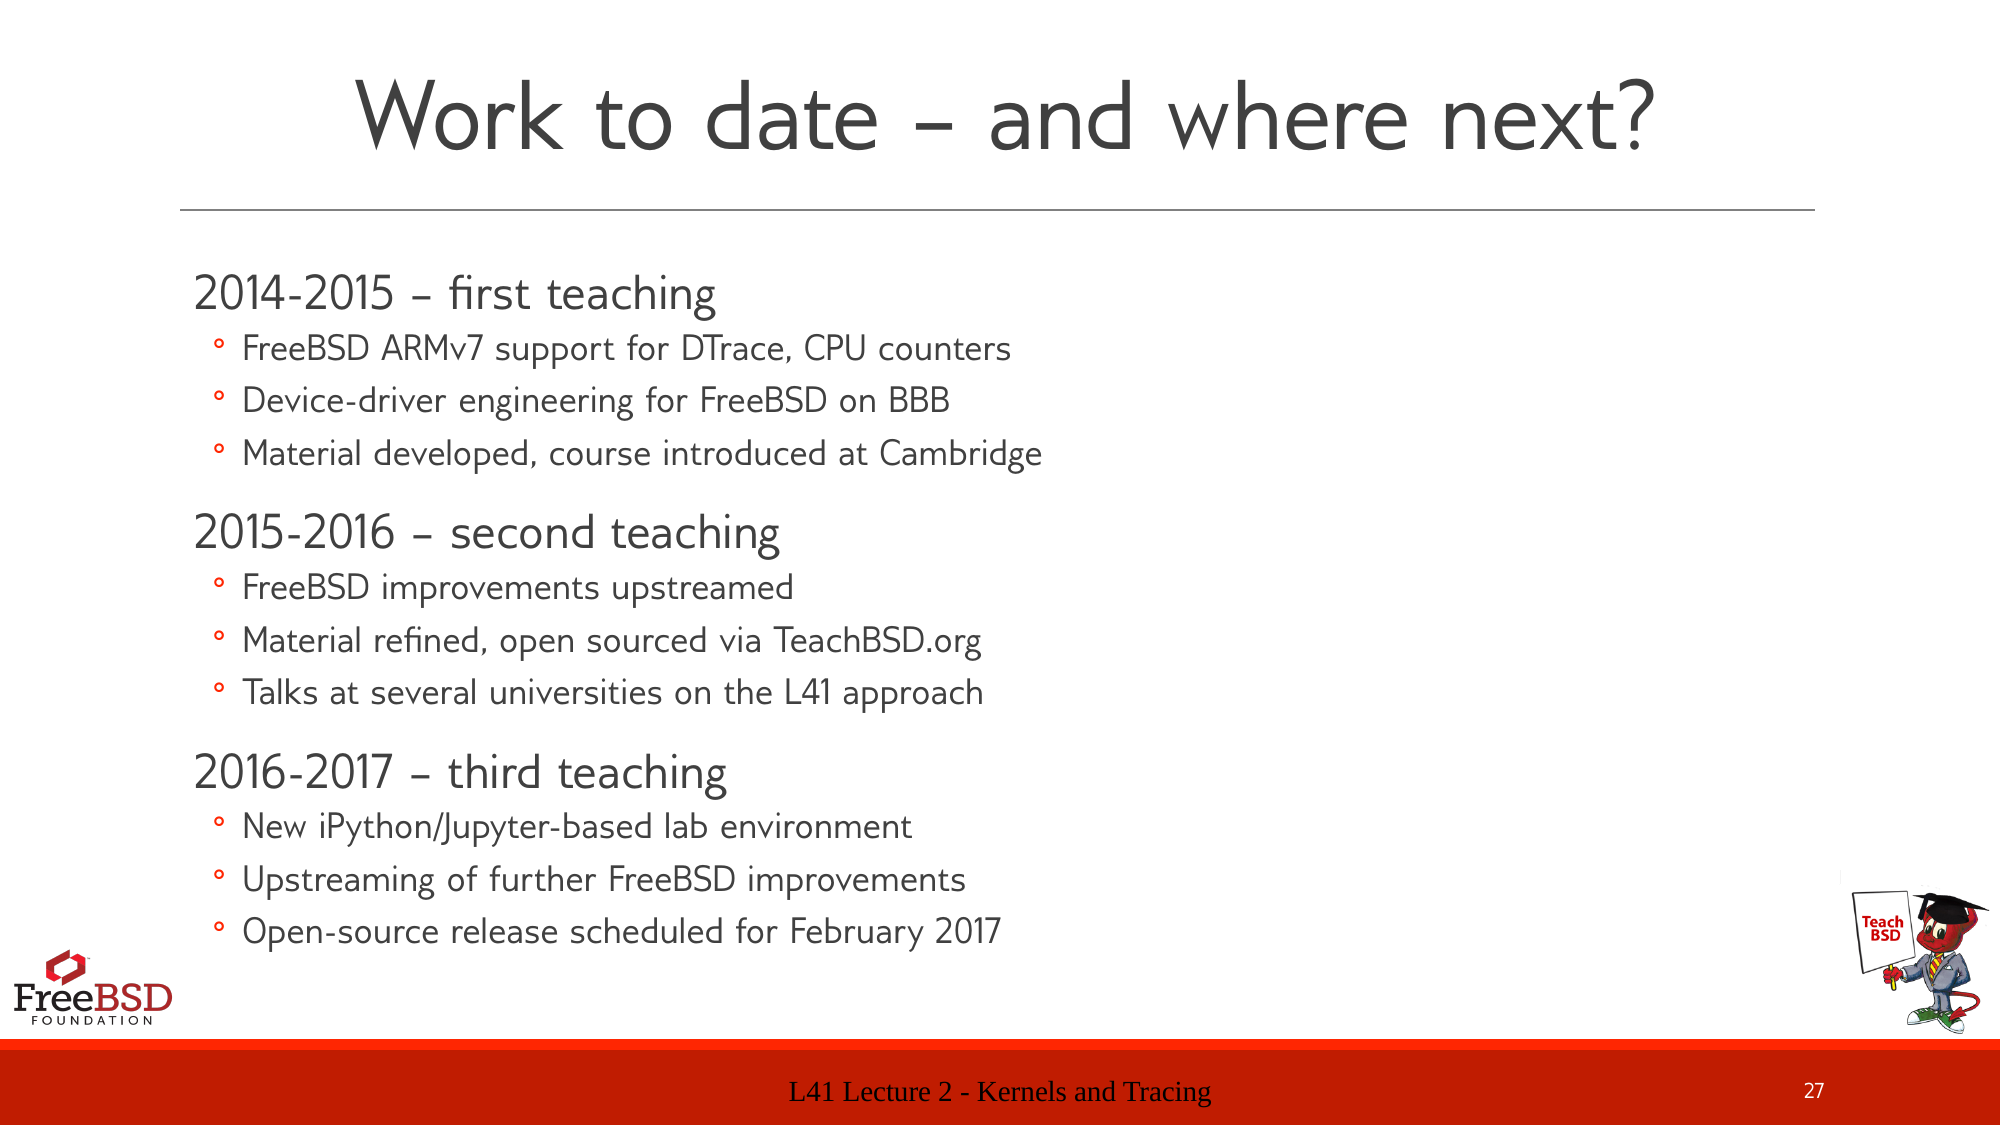

# Work to date – and where next?
2014-2015 – first teaching
FreeBSD ARMv7 support for DTrace, CPU counters
Device-driver engineering for FreeBSD on BBB
Material developed, course introduced at Cambridge
2015-2016 – second teaching
FreeBSD improvements upstreamed
Material refined, open sourced via TeachBSD.org
Talks at several universities on the L41 approach
2016-2017 – third teaching
New iPython/Jupyter-based lab environment
Upstreaming of further FreeBSD improvements
Open-source release scheduled for February 2017
L41 Lecture 2 - Kernels and Tracing
27